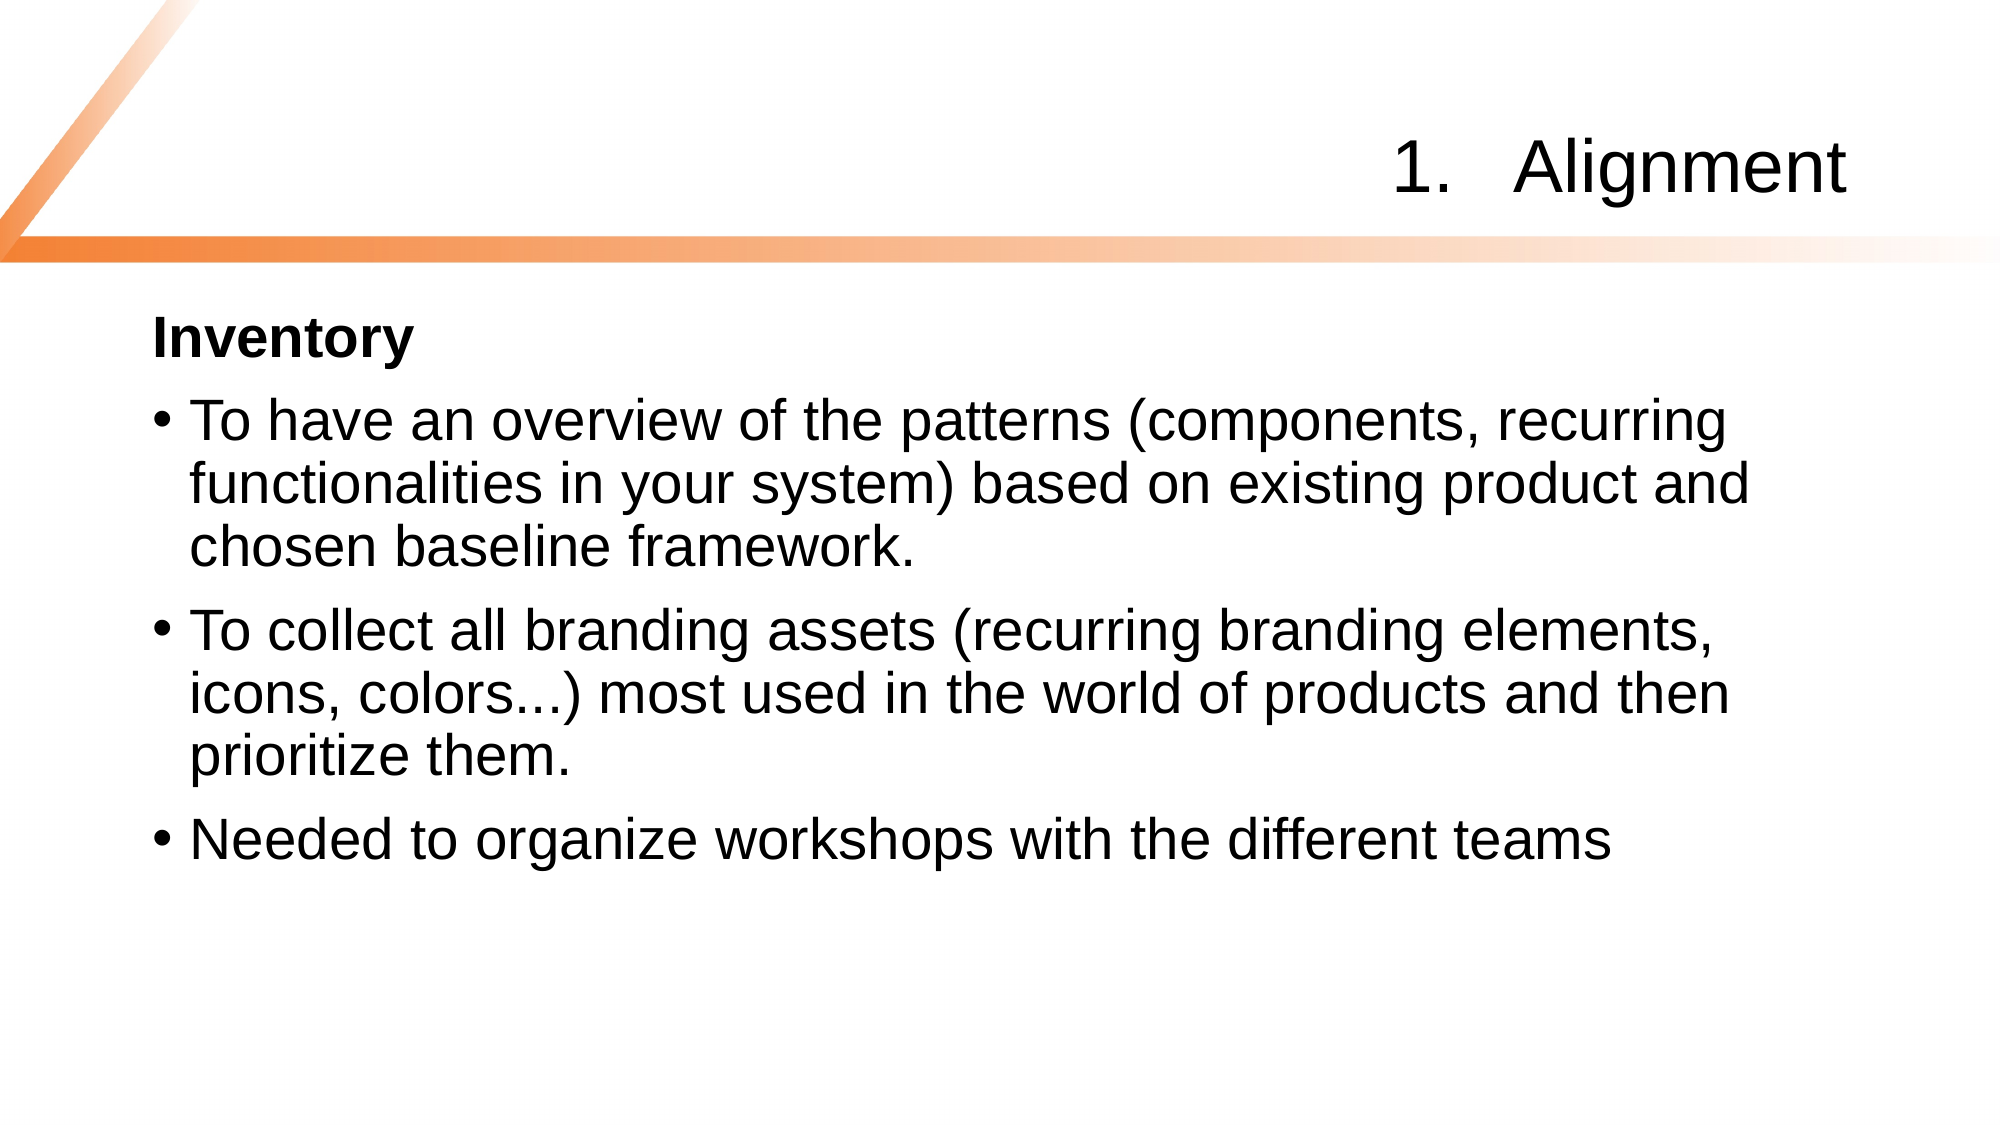

# Alignment
Inventory
To have an overview of the patterns (components, recurring functionalities in your system) based on existing product and chosen baseline framework.
To collect all branding assets (recurring branding elements, icons, colors...) most used in the world of products and then prioritize them.
Needed to organize workshops with the different teams